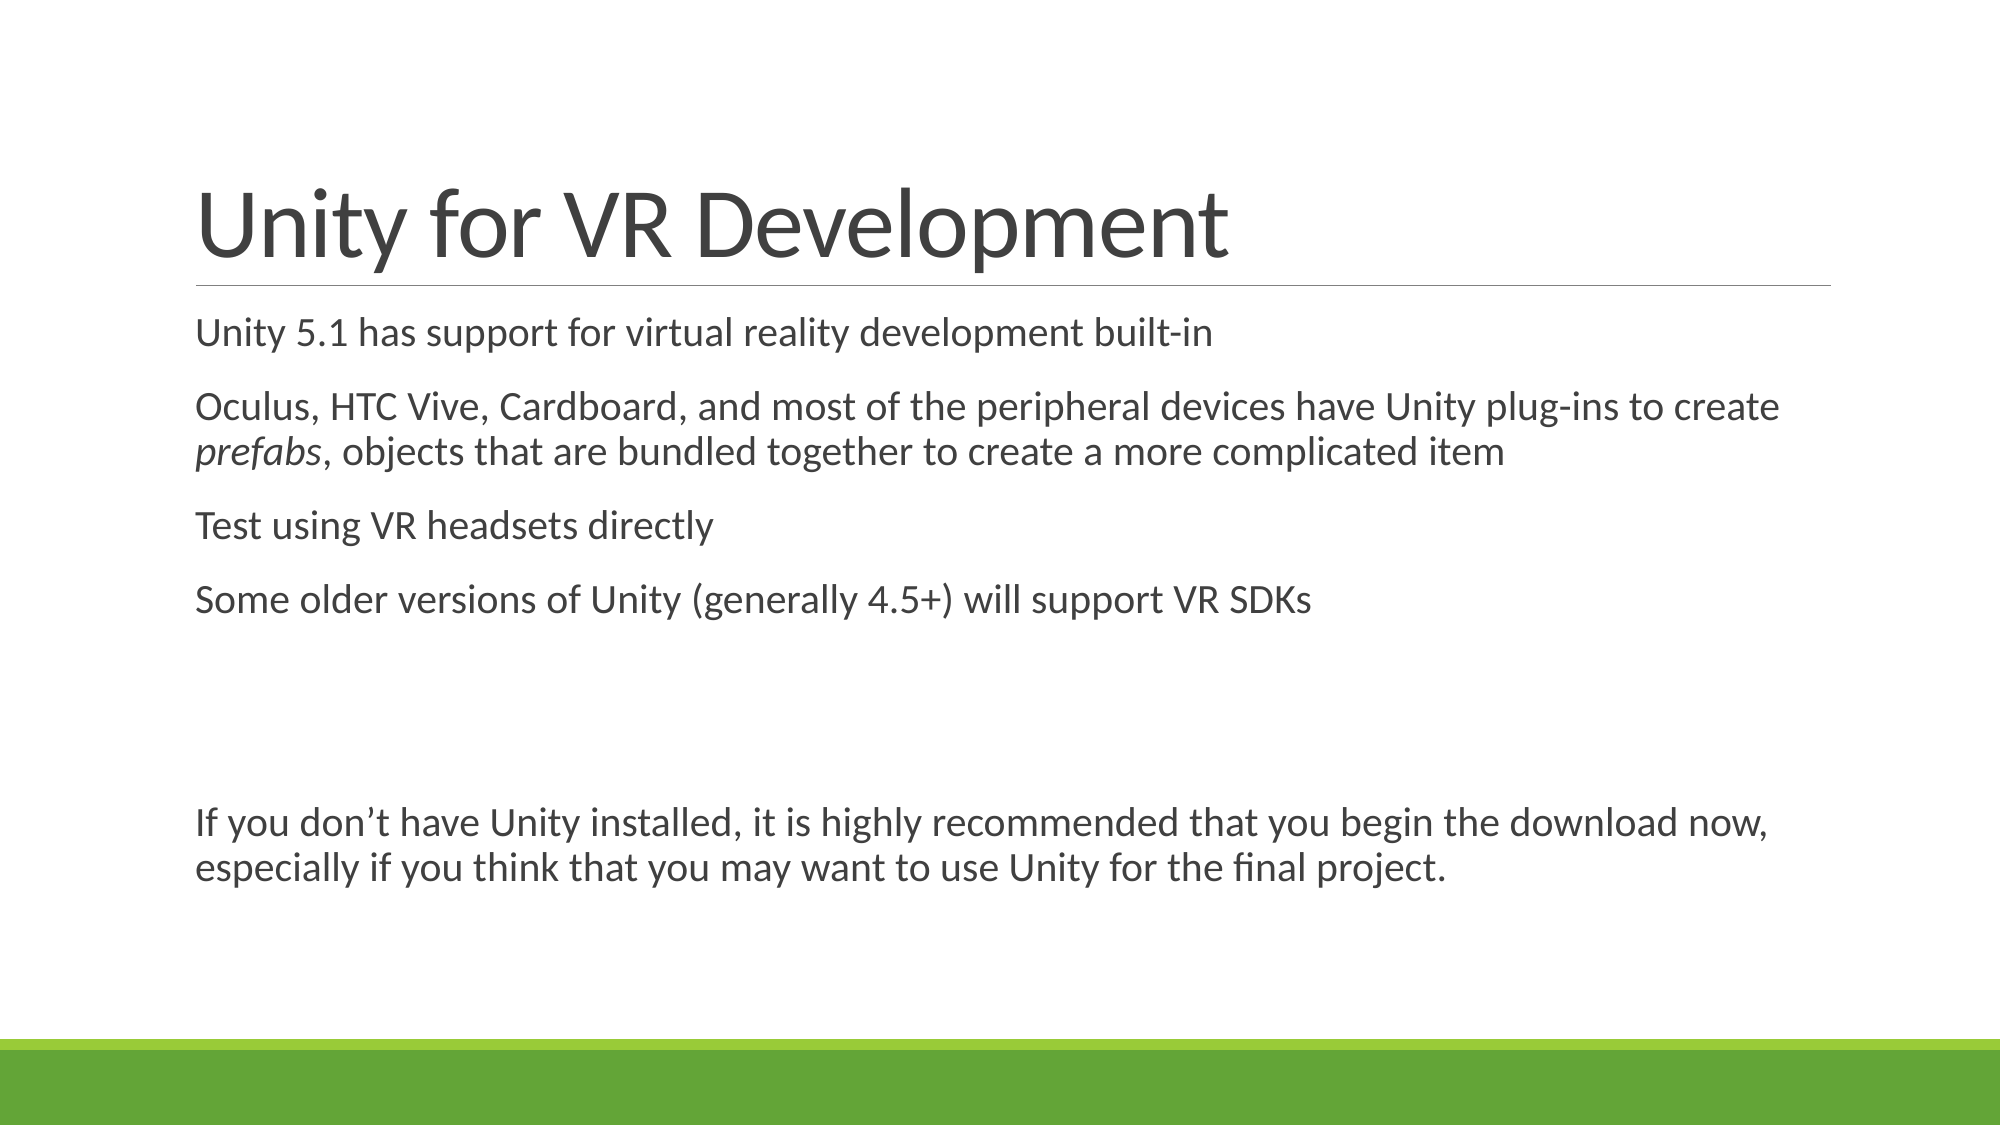

# Unity for VR Development
Unity 5.1 has support for virtual reality development built-in
Oculus, HTC Vive, Cardboard, and most of the peripheral devices have Unity plug-ins to create prefabs, objects that are bundled together to create a more complicated item
Test using VR headsets directly
Some older versions of Unity (generally 4.5+) will support VR SDKs

If you don’t have Unity installed, it is highly recommended that you begin the download now, especially if you think that you may want to use Unity for the final project.